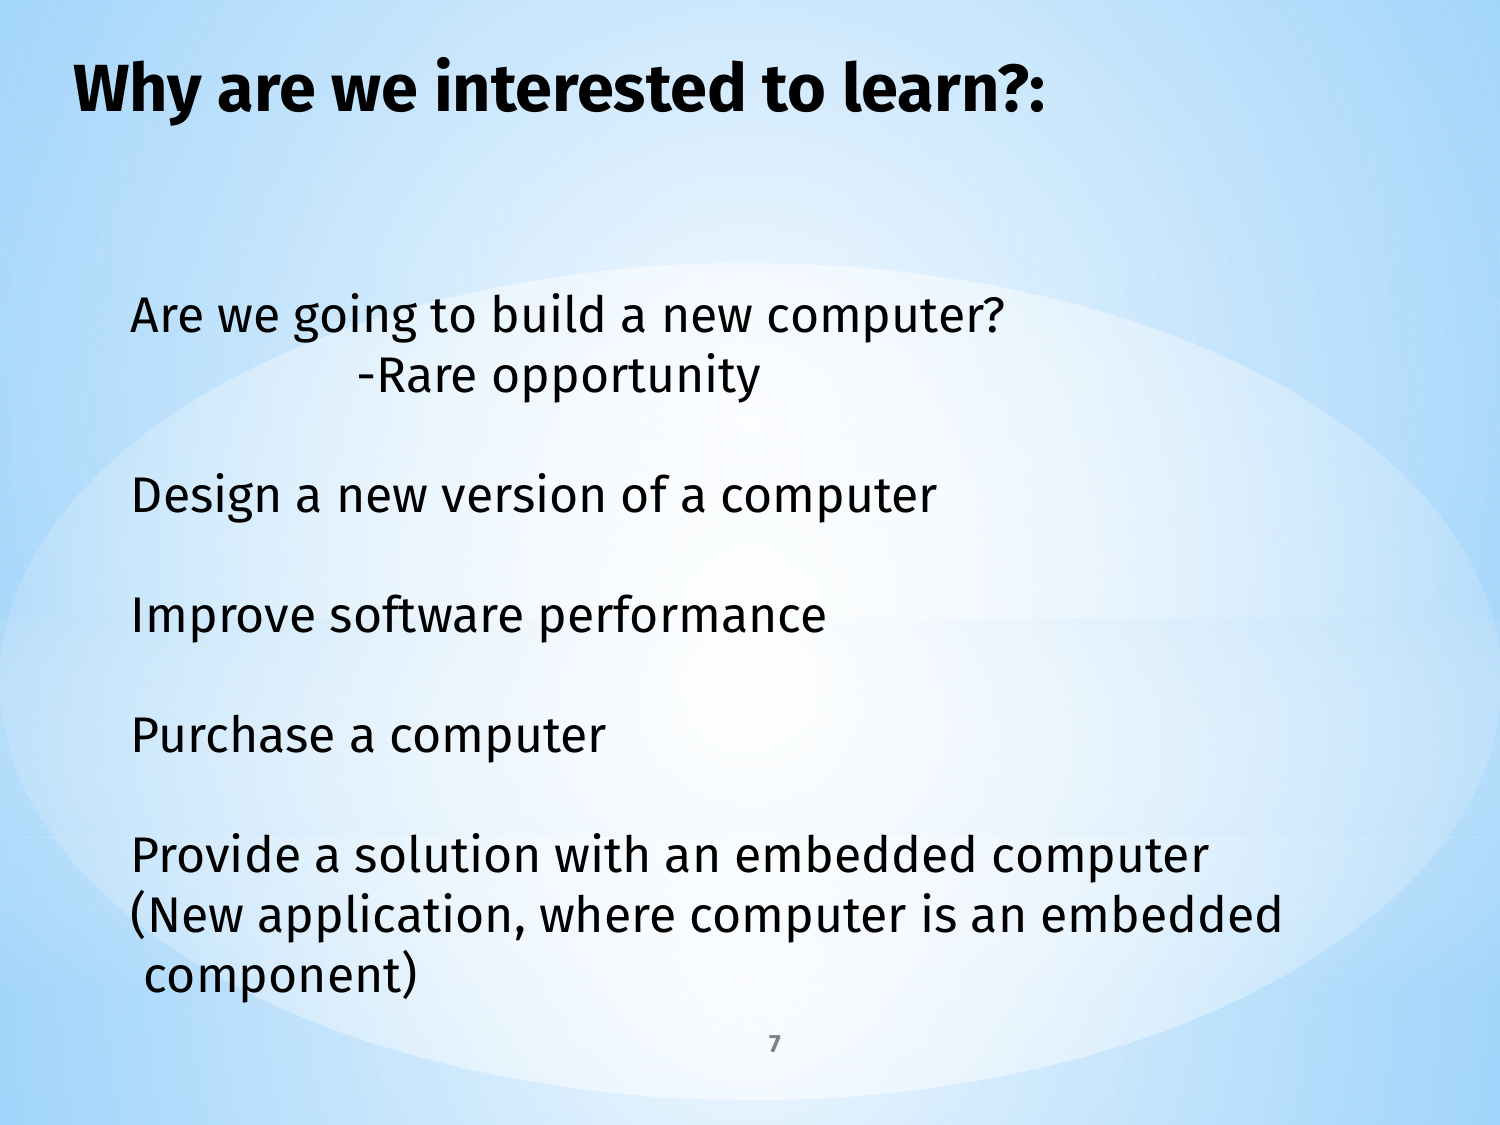

Why are we interested to learn?:

Are we going to build a new computer?
                 -Rare opportunity

Design a new version of a computer

Improve software performance

Purchase a computer

Provide a solution with an embedded computer
(New application, where computer is an embedded
 component)

7